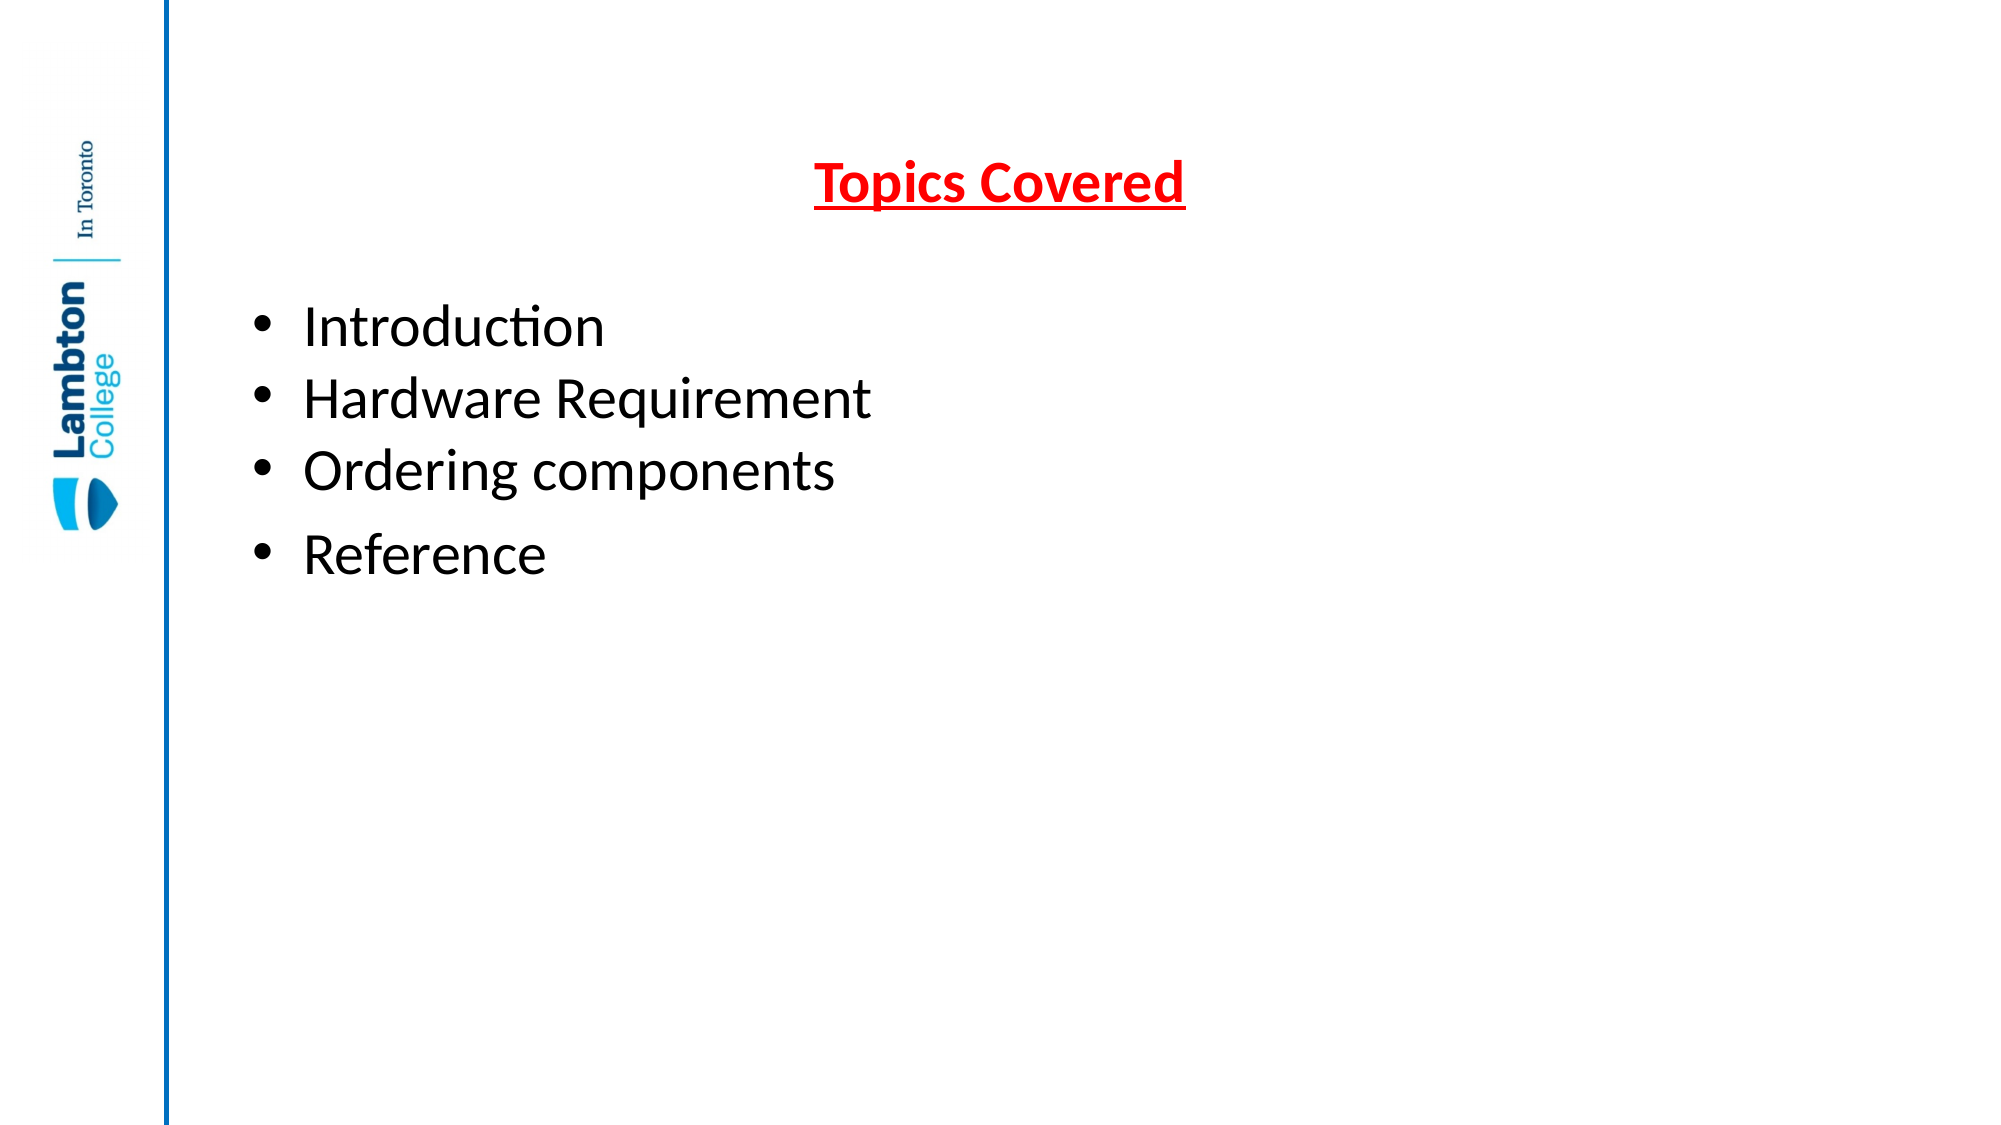

Topics Covered
Introduction
Hardware Requirement
Ordering components
Reference

#